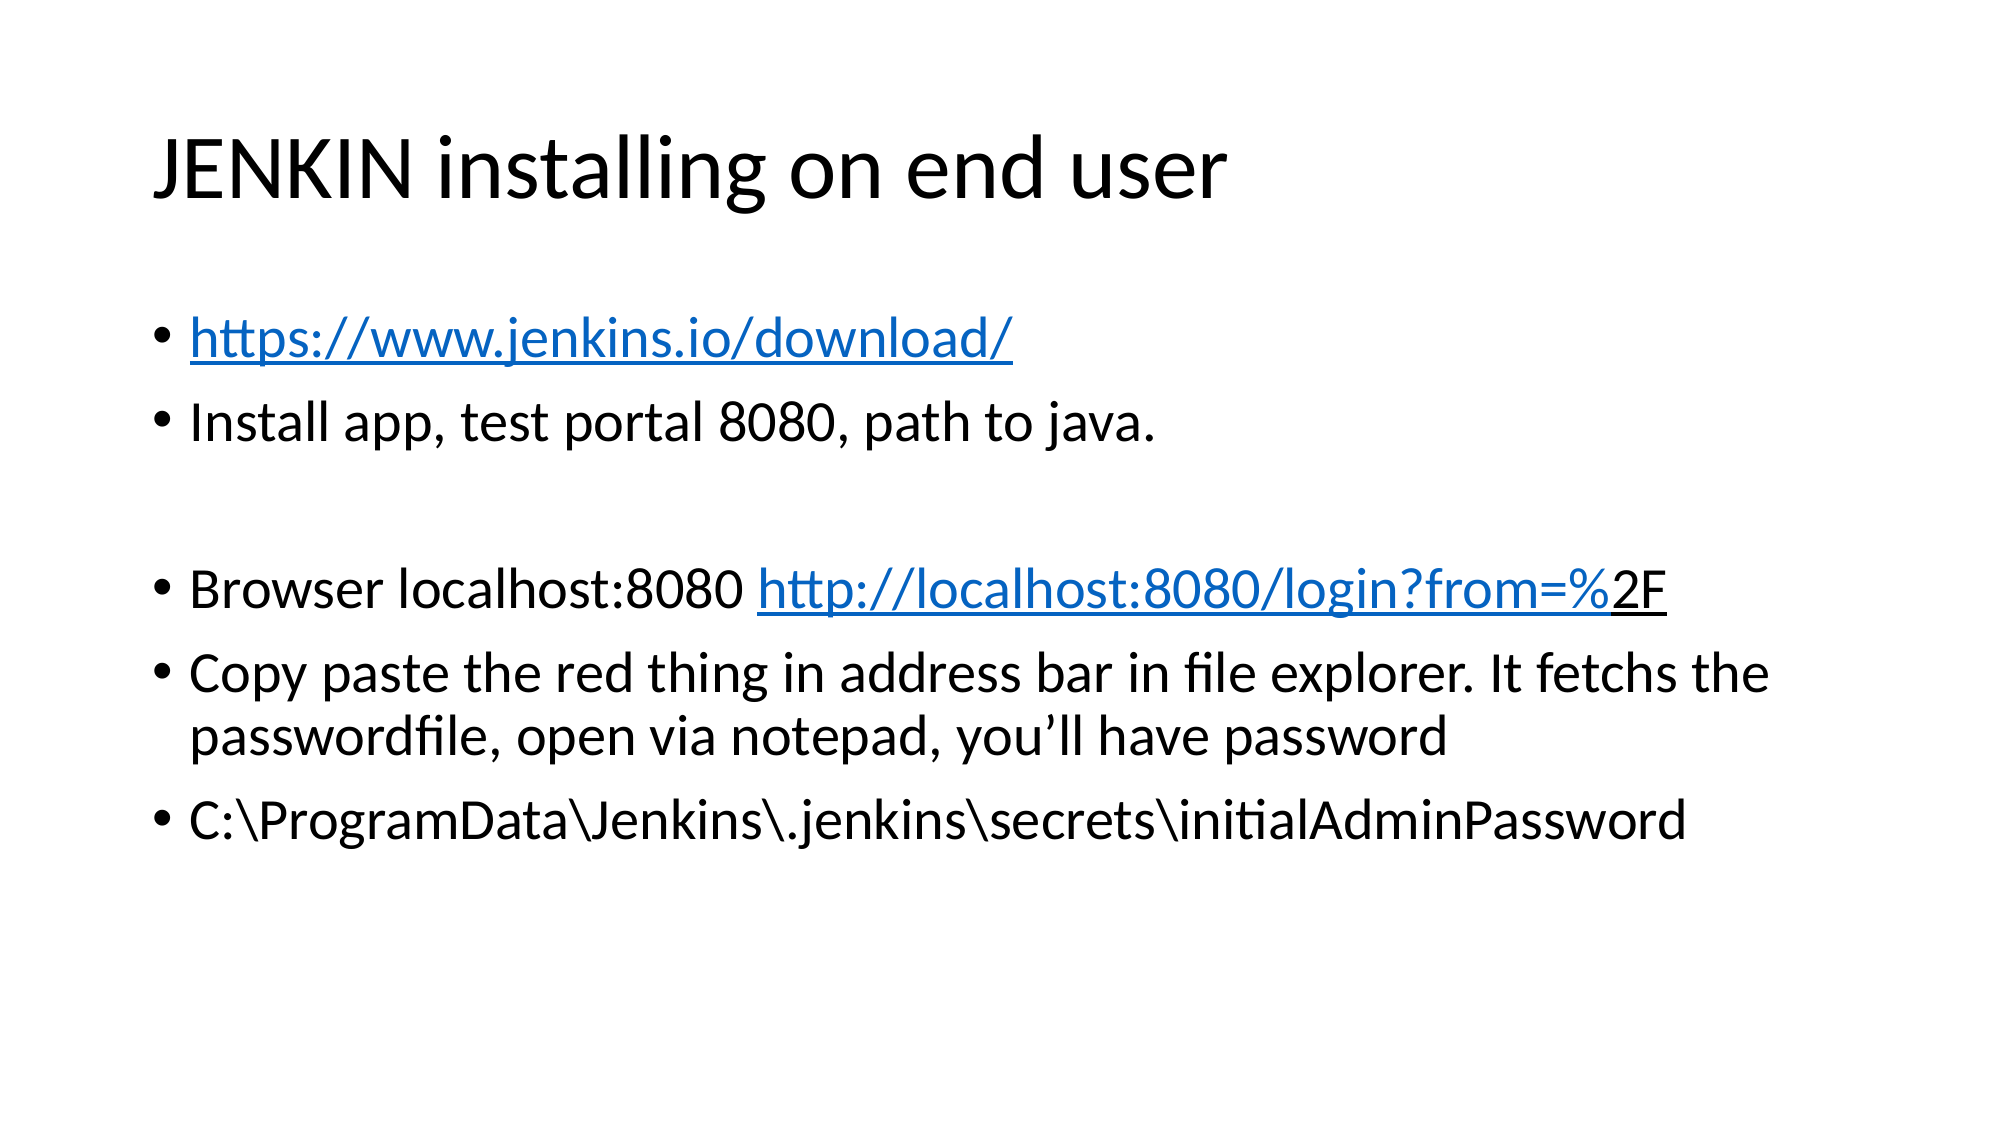

# JENKIN installing on end user
https://www.jenkins.io/download/
Install app, test portal 8080, path to java.

Browser localhost:8080 http://localhost:8080/login?from=%2F
Copy paste the red thing in address bar in file explorer. It fetchs the passwordfile, open via notepad, you’ll have password
C:\ProgramData\Jenkins\.jenkins\secrets\initialAdminPassword